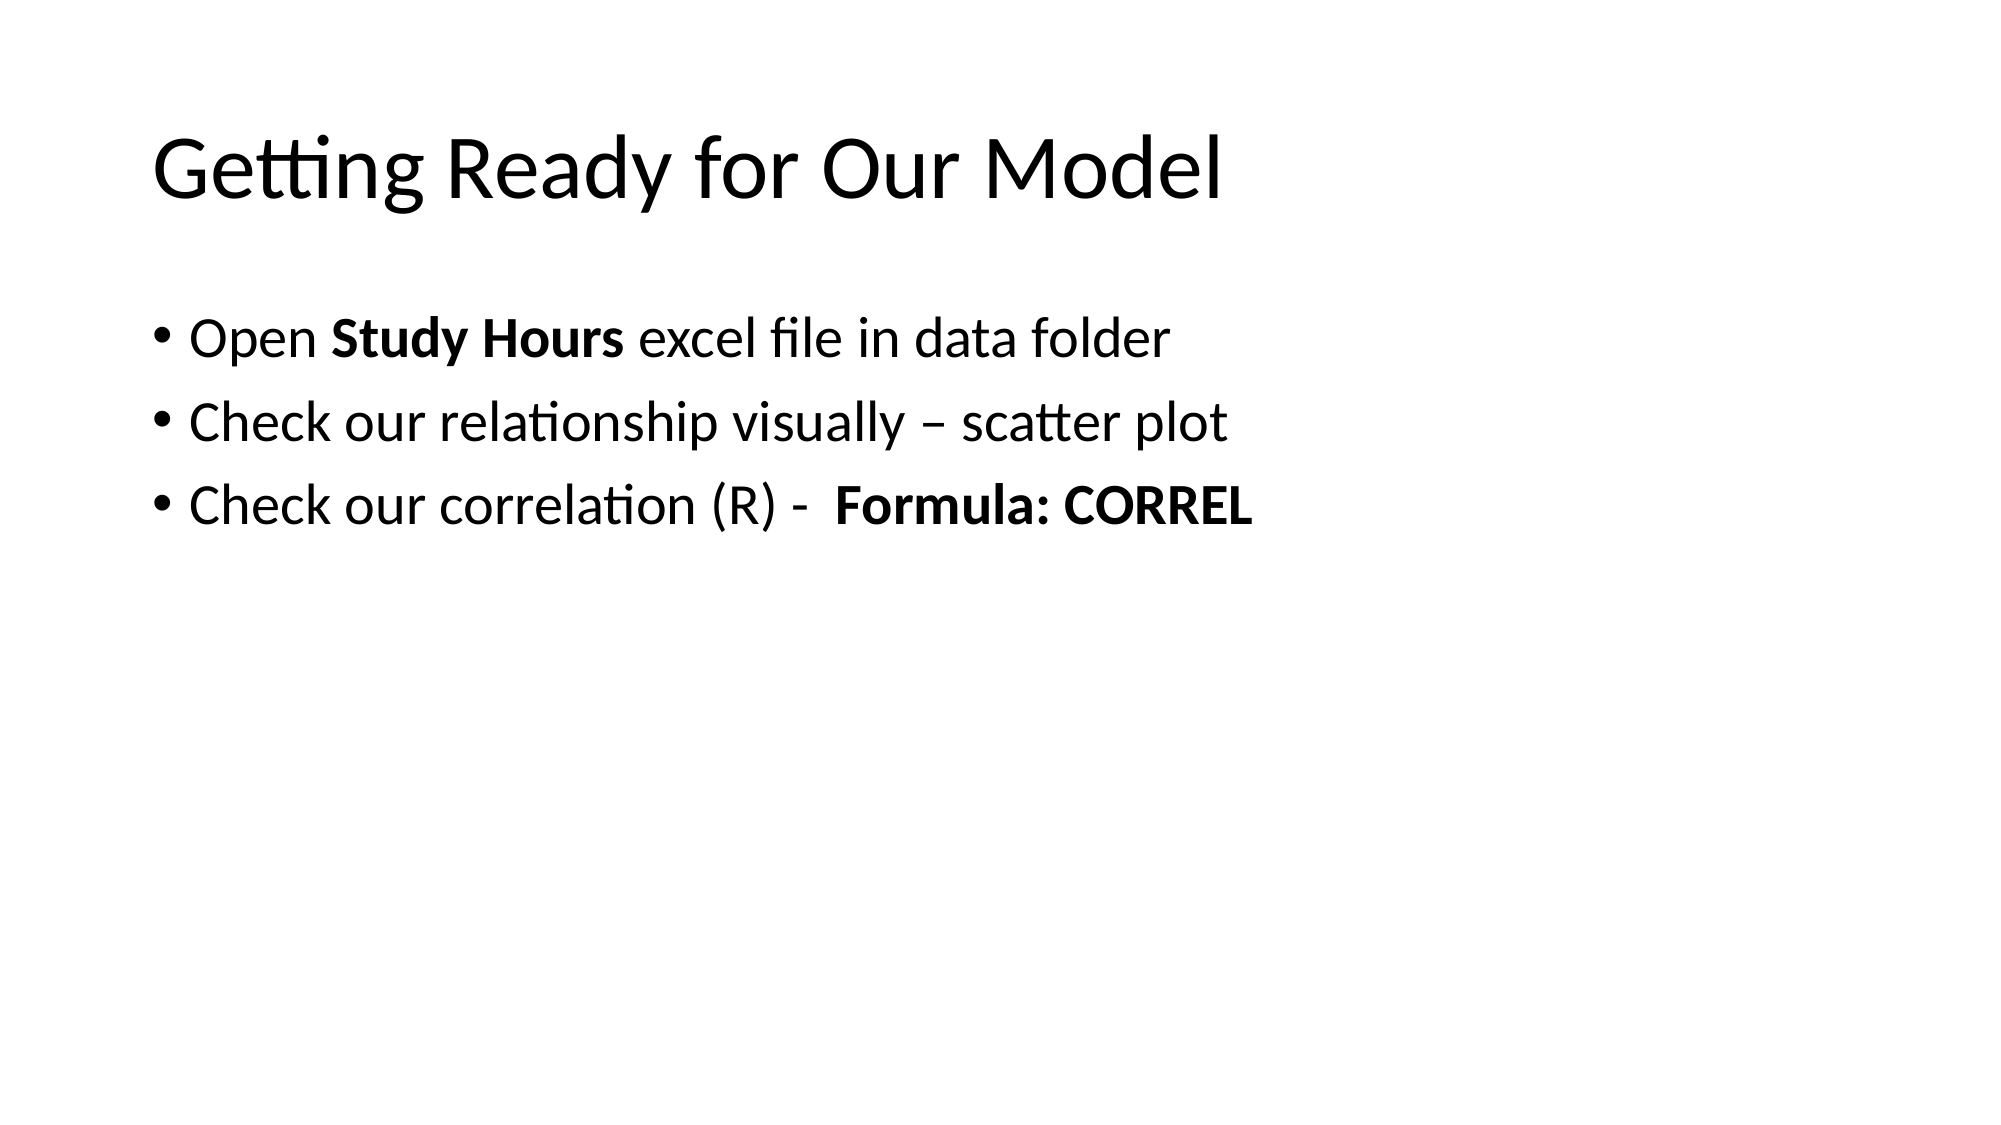

# Getting Ready for Our Model
Open Study Hours excel file in data folder
Check our relationship visually – scatter plot
Check our correlation (R) -  Formula: CORREL